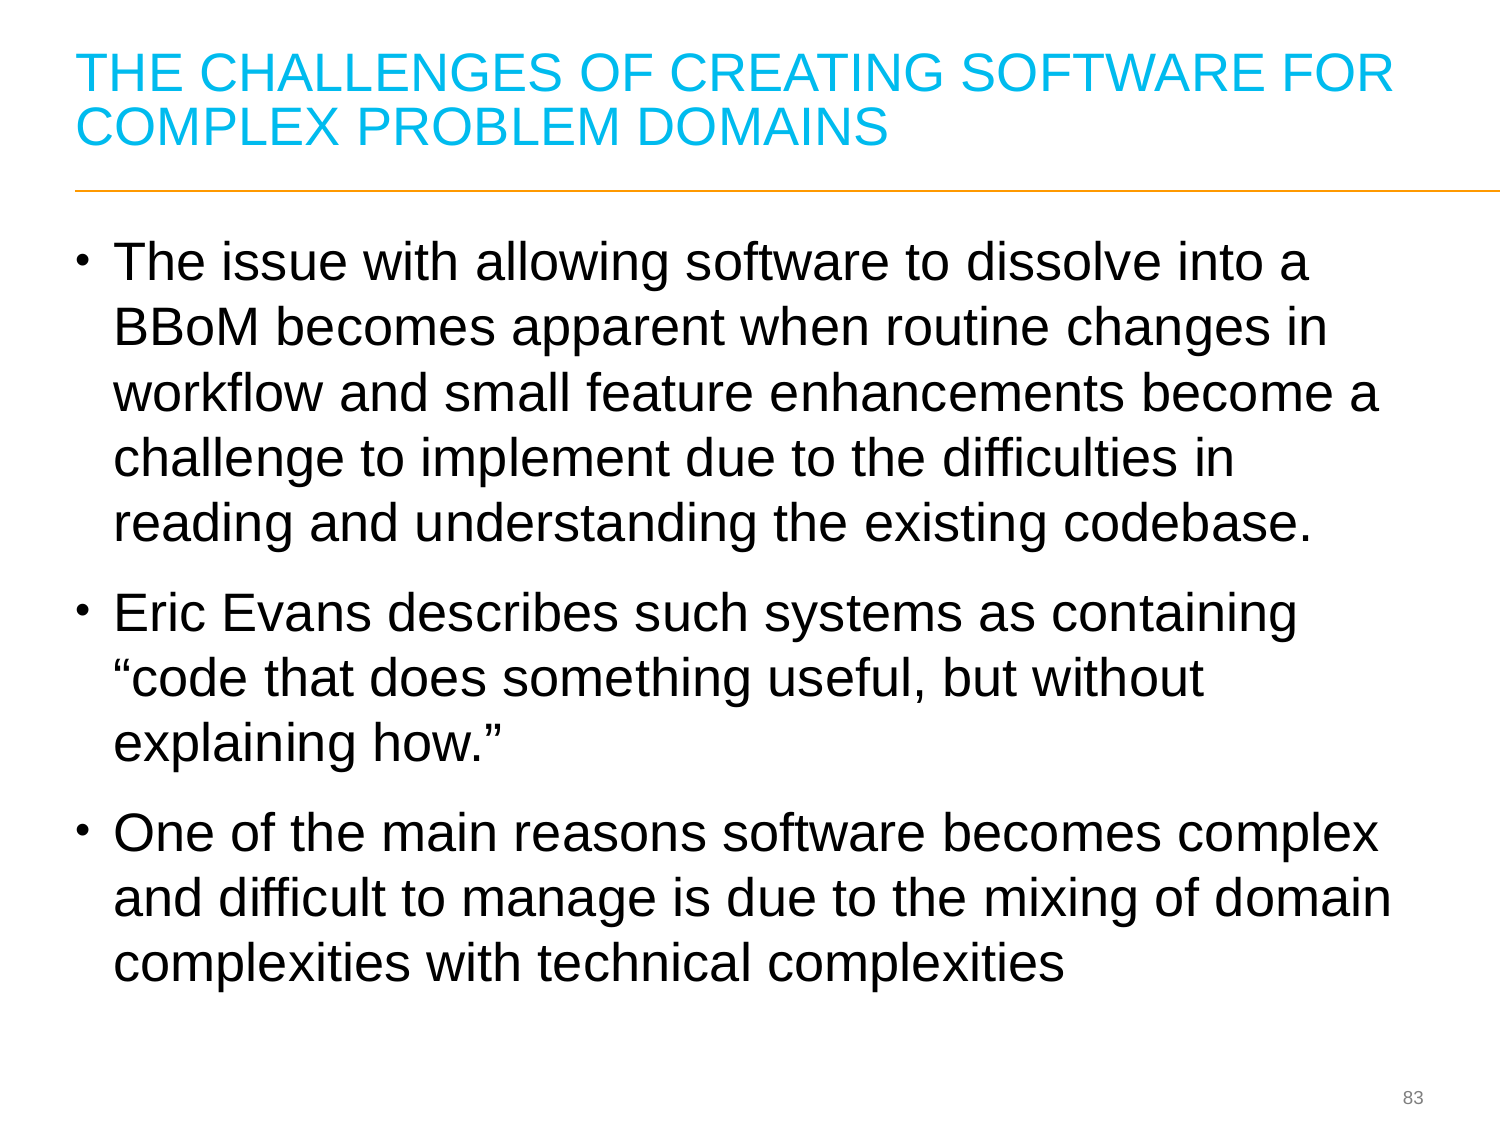

# THE CHALLENGES OF CREATING SOFTWARE FOR COMPLEX PROBLEM DOMAINS
The issue with allowing software to dissolve into a BBoM becomes apparent when routine changes in workflow and small feature enhancements become a challenge to implement due to the difficulties in reading and understanding the existing codebase.
Eric Evans describes such systems as containing “code that does something useful, but without explaining how.”
One of the main reasons software becomes complex and difficult to manage is due to the mixing of domain complexities with technical complexities